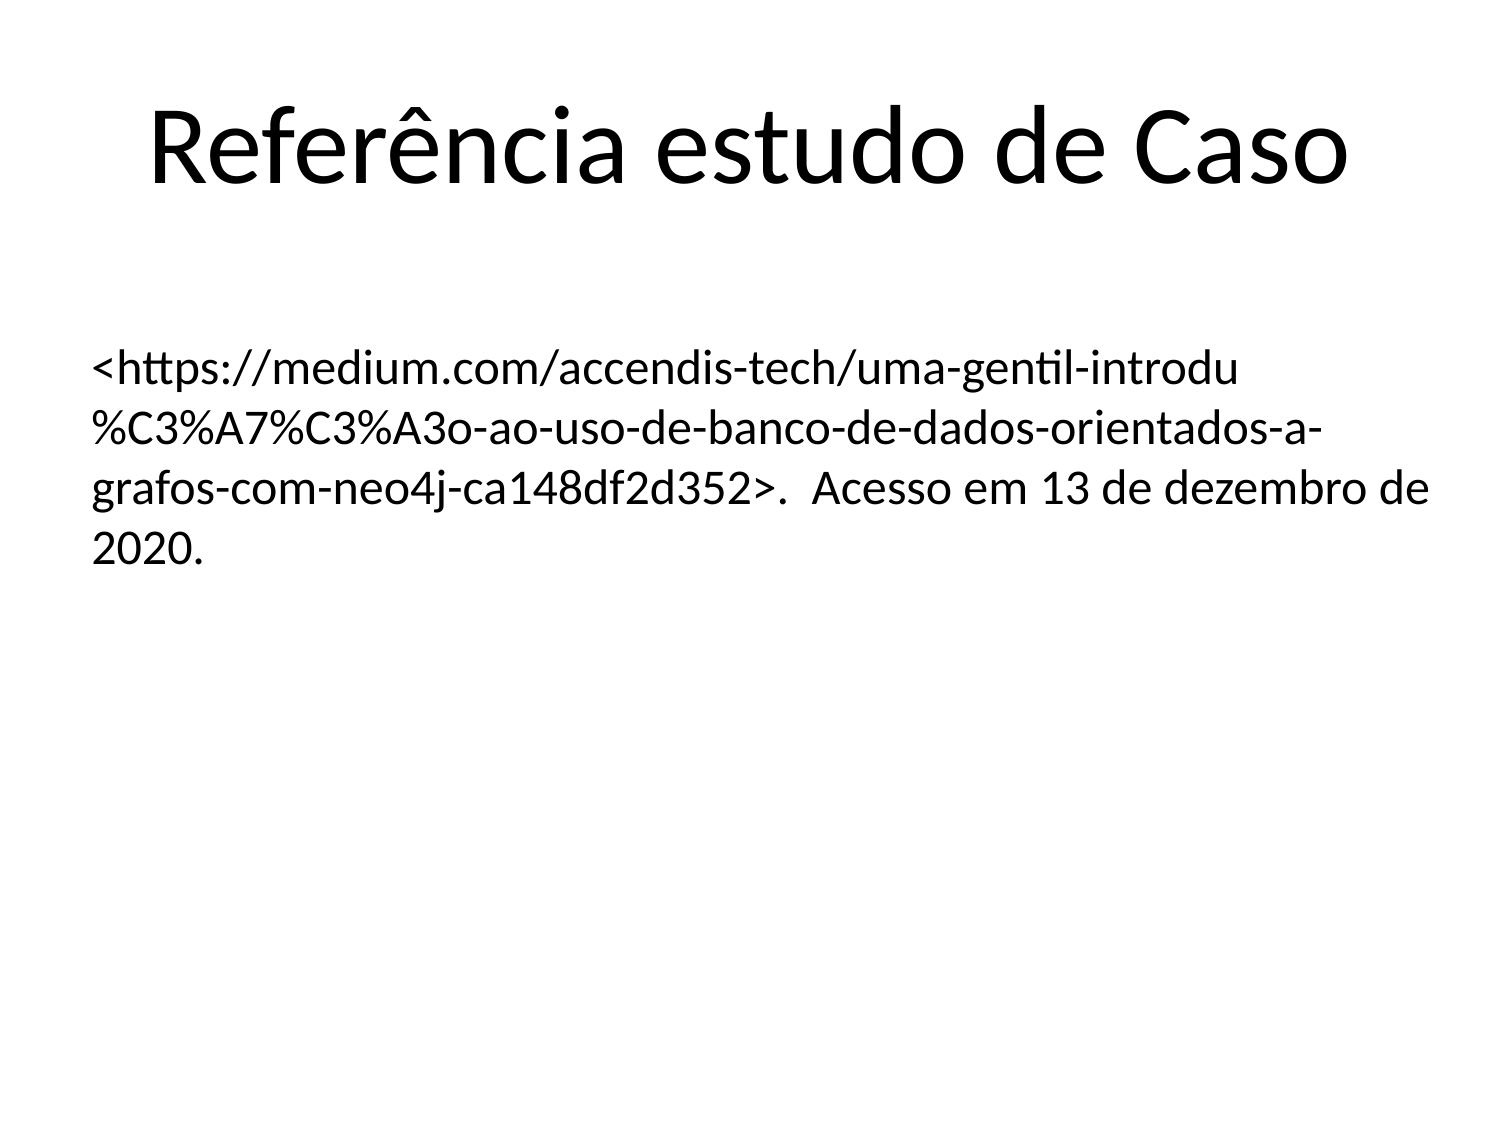

# Referência estudo de Caso

<https://medium.com/accendis-tech/uma-gentil-introdu%C3%A7%C3%A3o-ao-uso-de-banco-de-dados-orientados-a-grafos-com-neo4j-ca148df2d352>.  Acesso em 13 de dezembro de 2020.